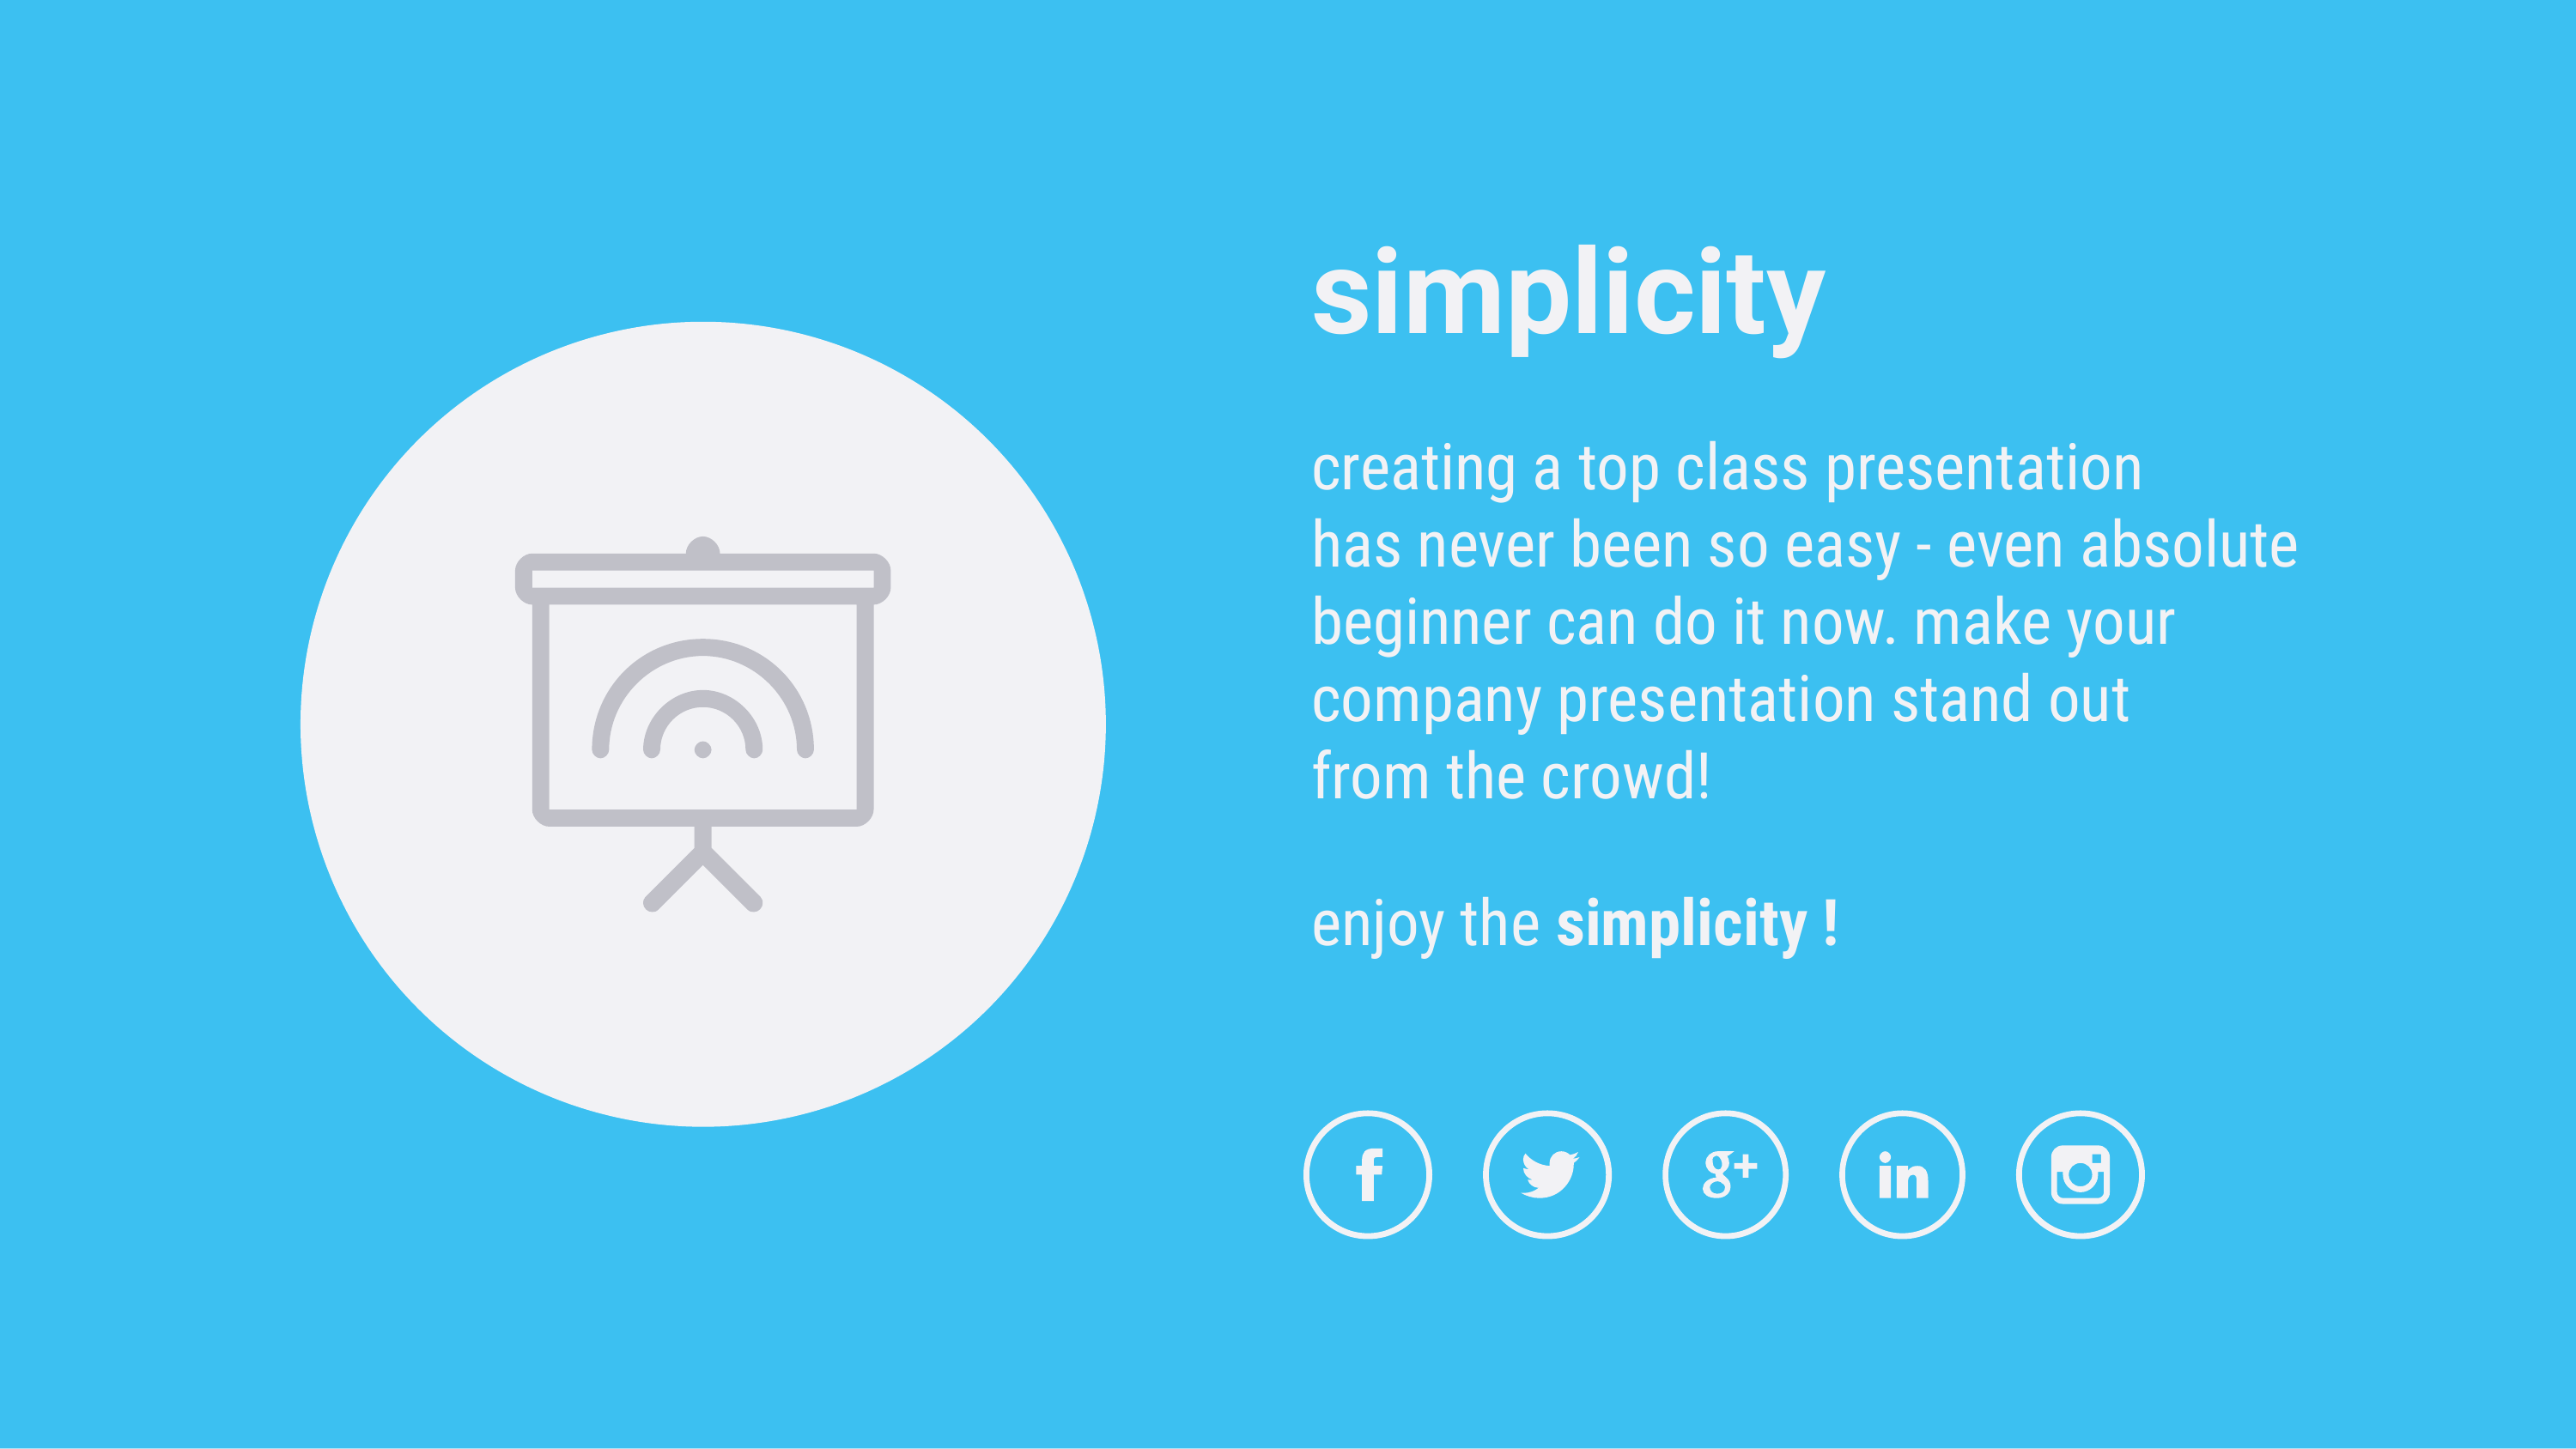

simplicity
creating a top class presentation
has never been so easy - even absolute
beginner can do it now. make your
company presentation stand out
from the crowd!
enjoy the simplicity !